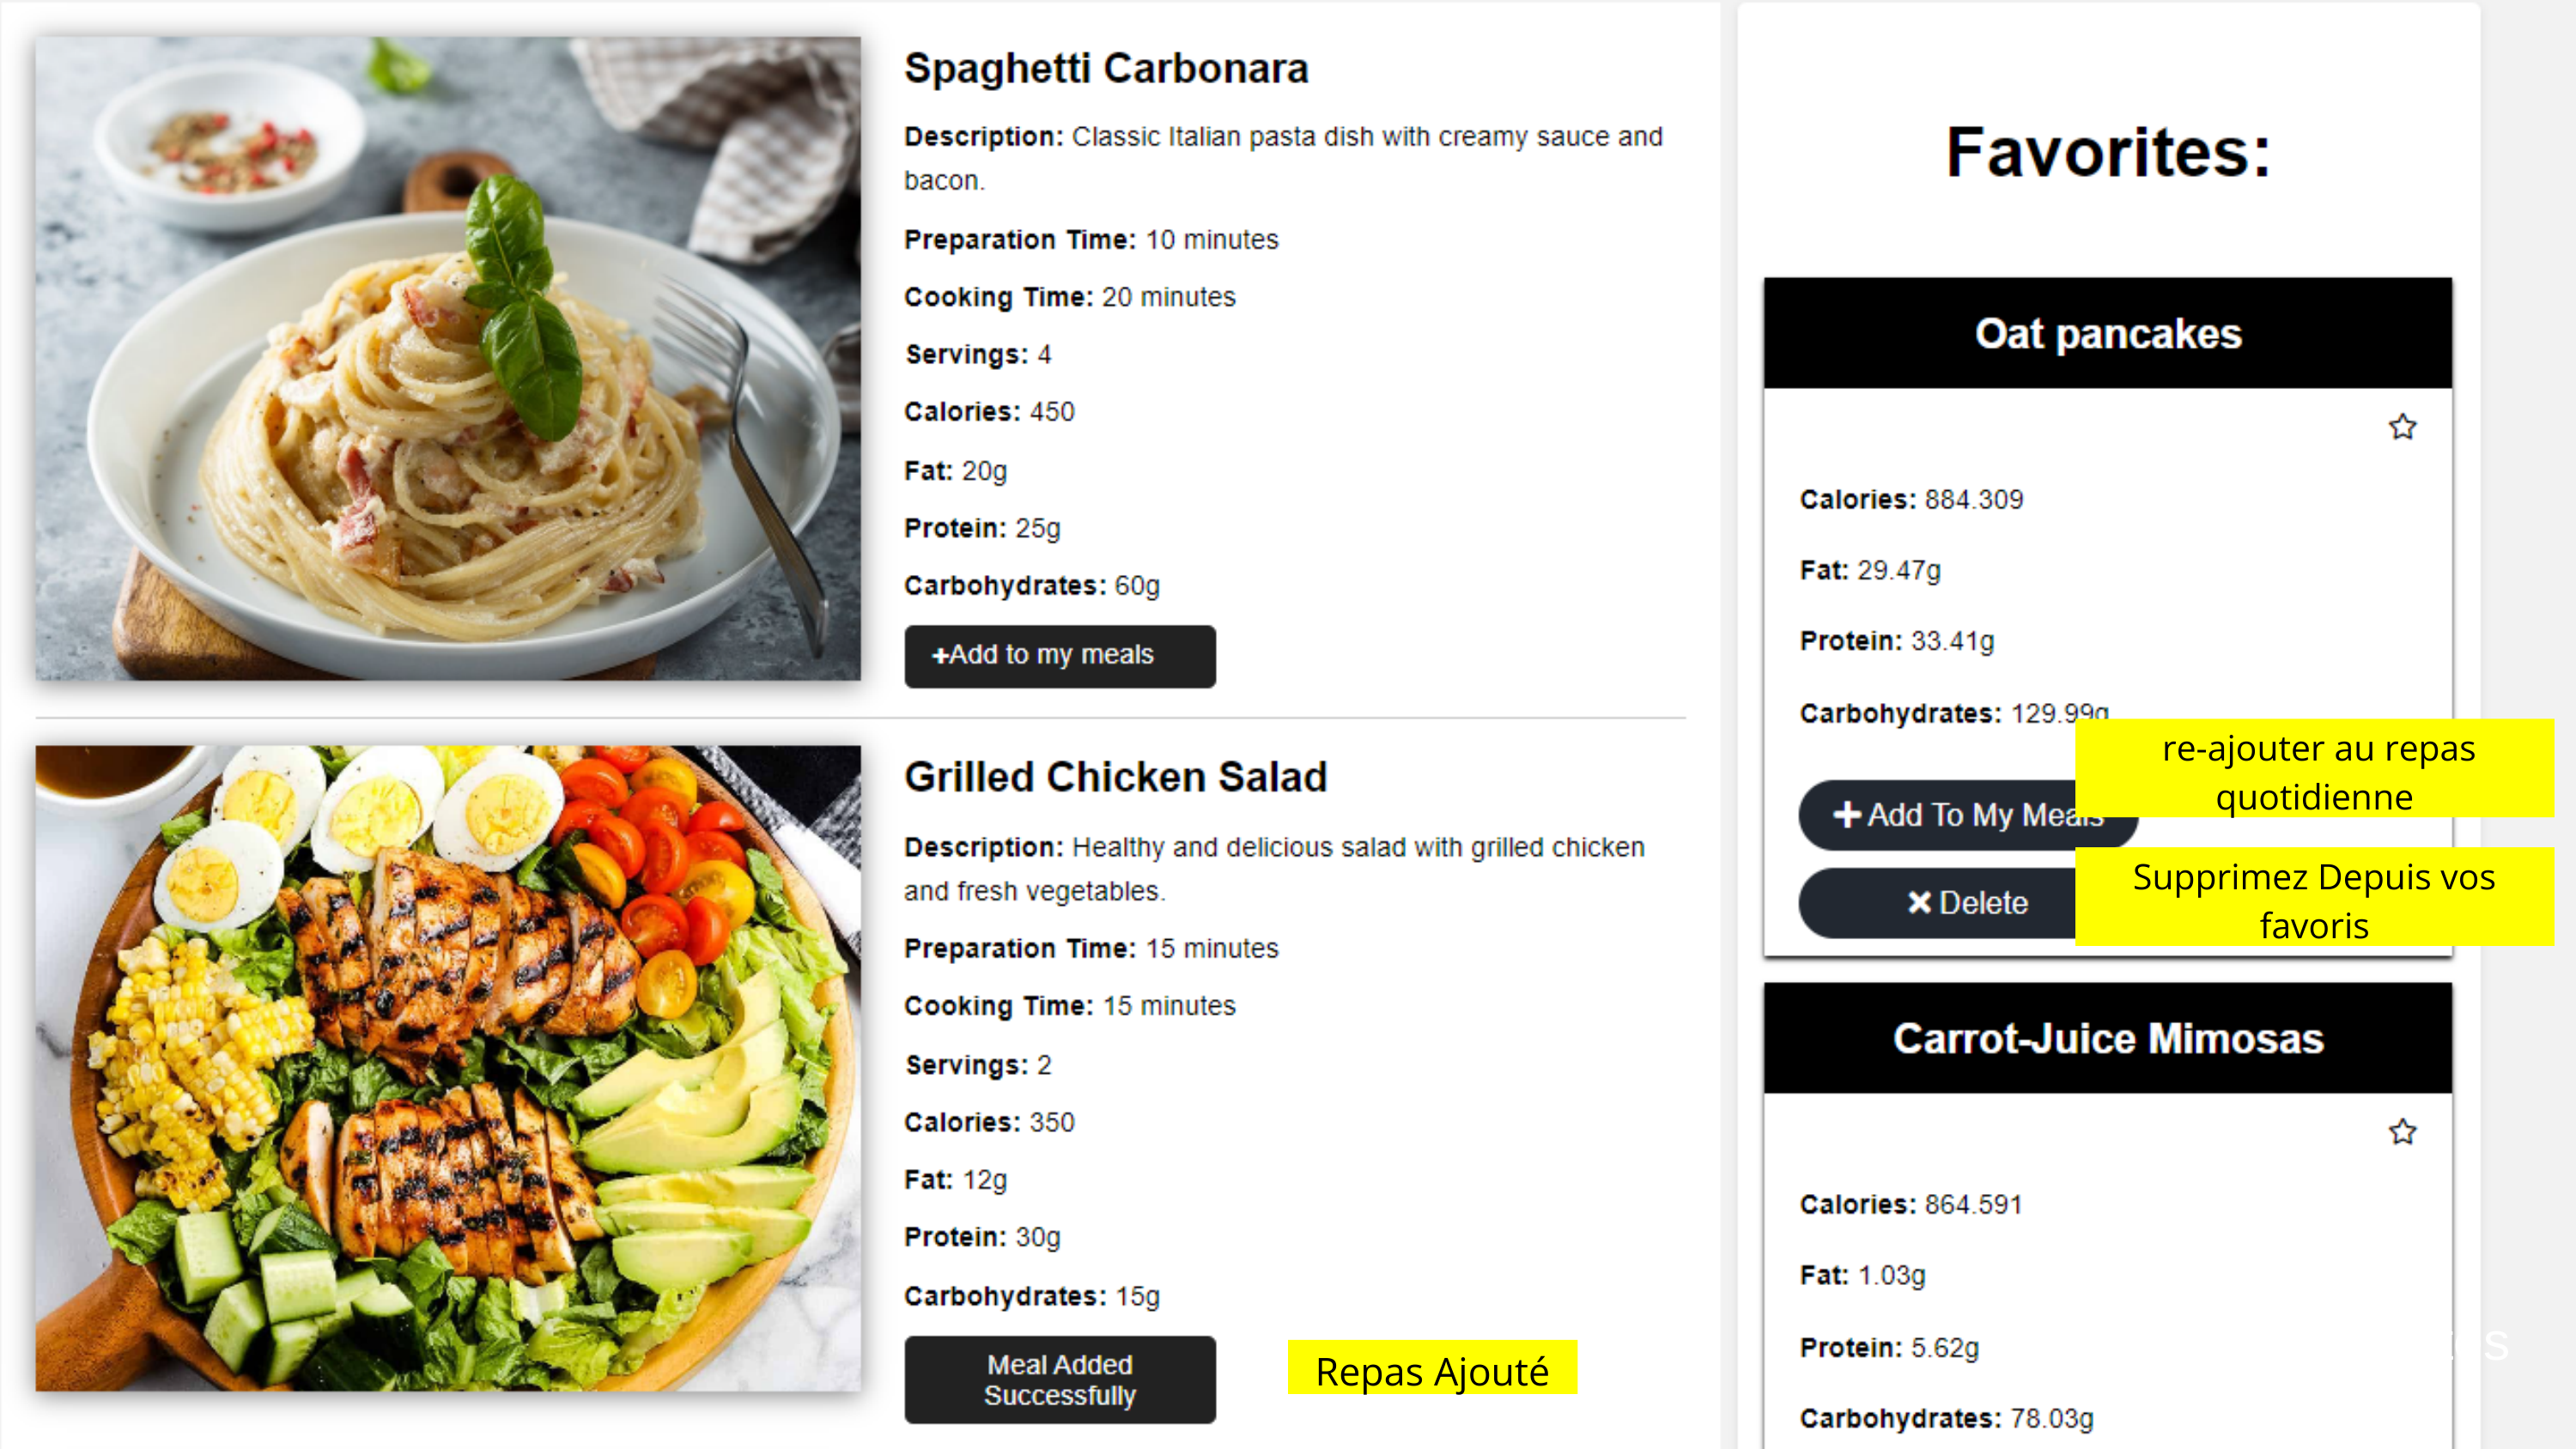

re-ajouter au repas quotidienne
Supprimez Depuis vos favoris
Section Des Recettes
Repas Ajouté
16